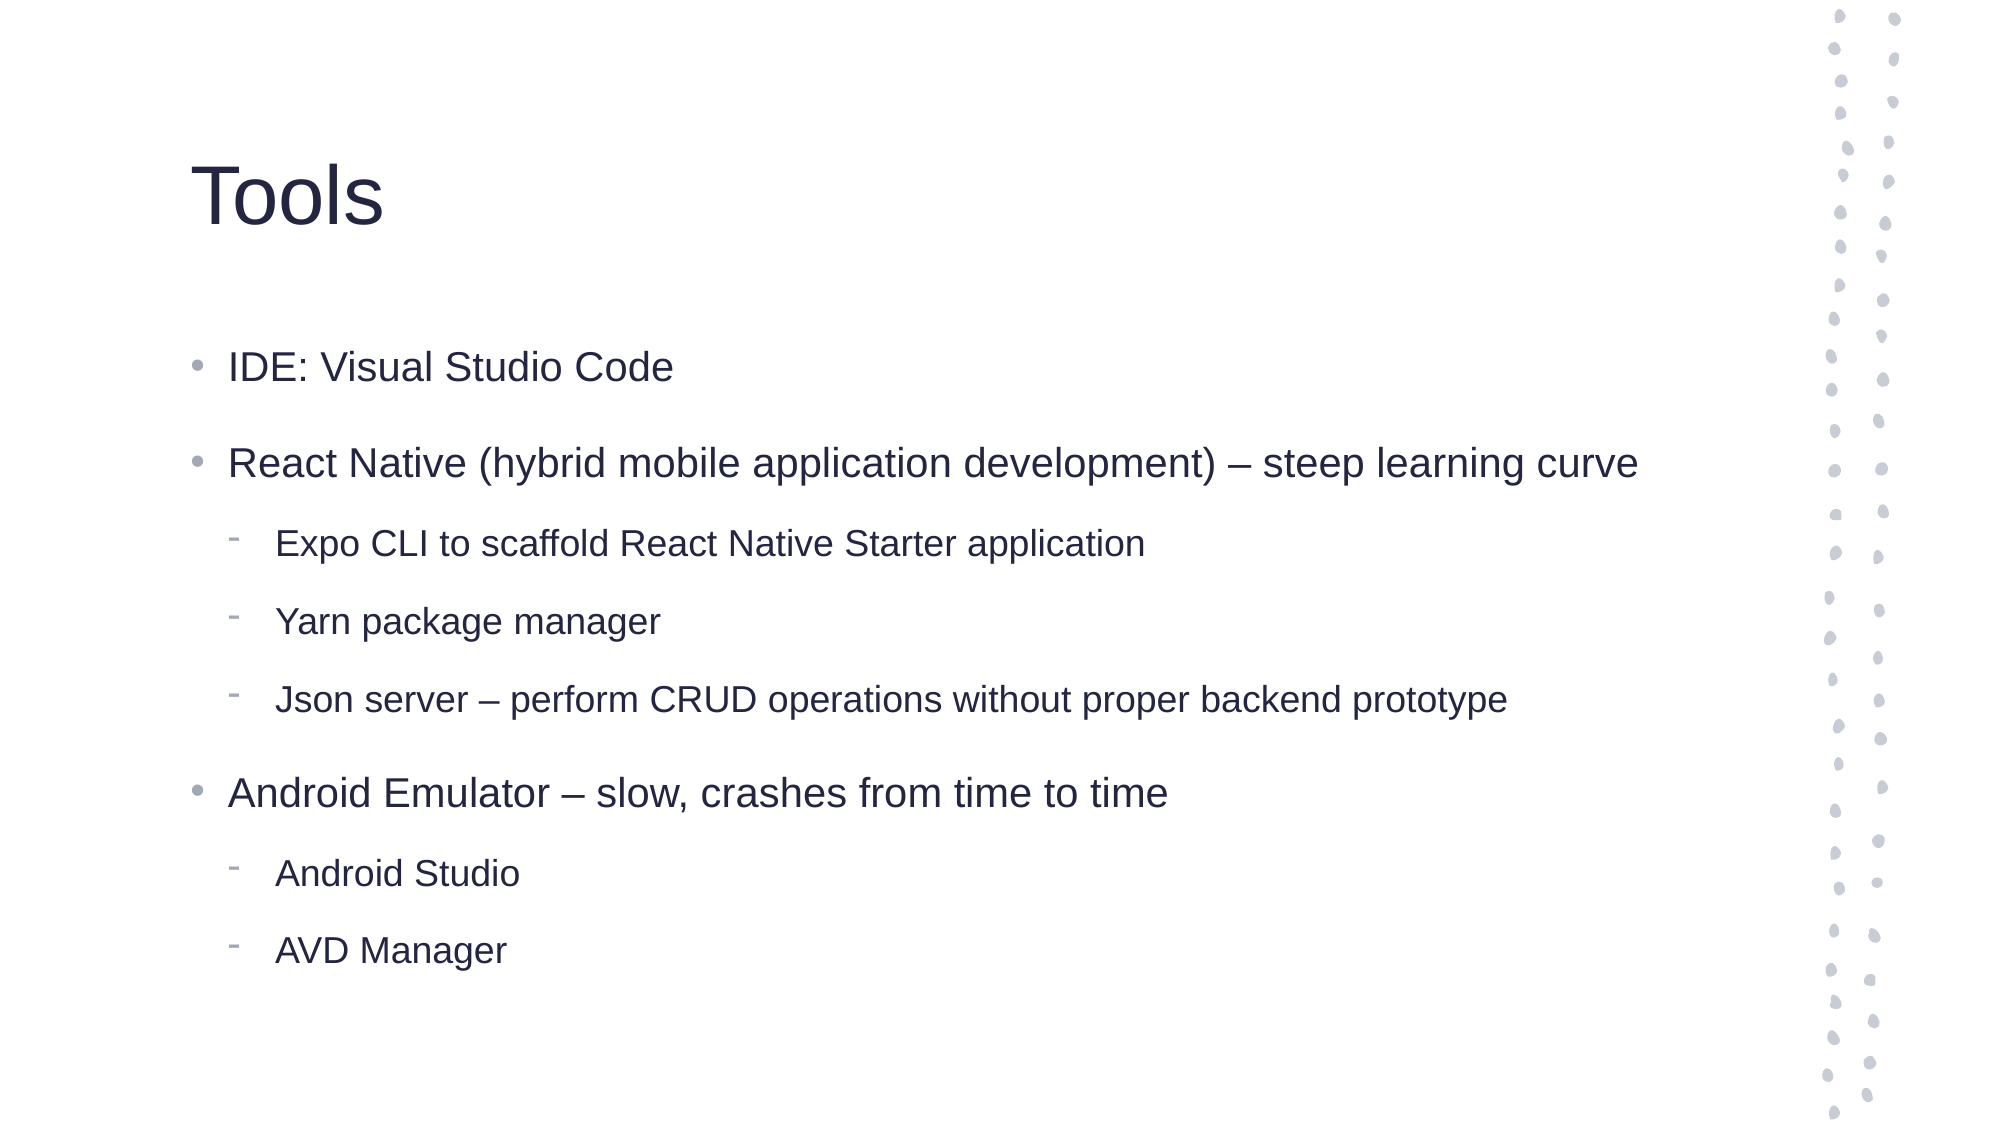

# Tools
IDE: Visual Studio Code
React Native (hybrid mobile application development) – steep learning curve
Expo CLI to scaffold React Native Starter application
Yarn package manager
Json server – perform CRUD operations without proper backend prototype
Android Emulator – slow, crashes from time to time
Android Studio
AVD Manager